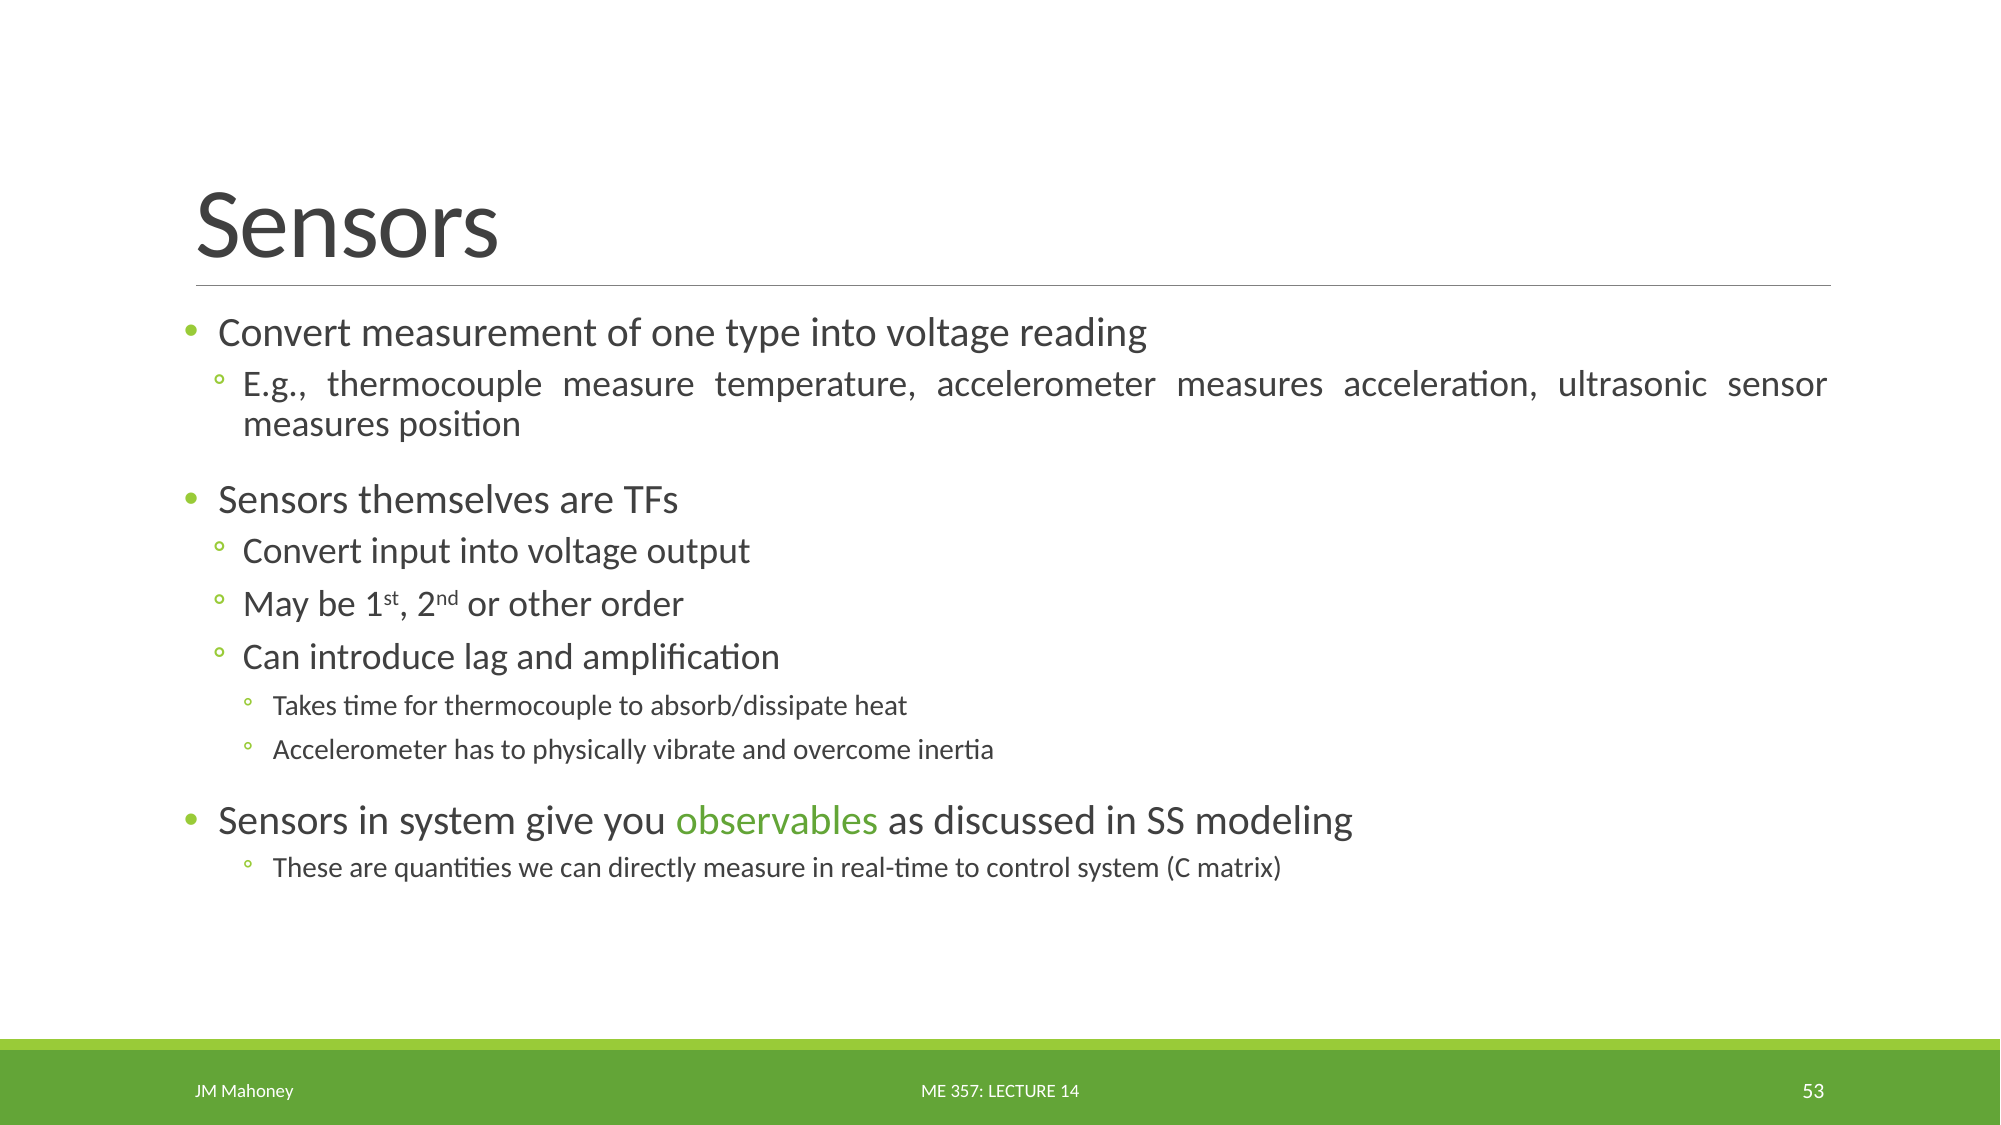

# Sensors
Convert measurement of one type into voltage reading
E.g., thermocouple measure temperature, accelerometer measures acceleration, ultrasonic sensor measures position
Sensors themselves are TFs
Convert input into voltage output
May be 1st, 2nd or other order
Can introduce lag and amplification
Takes time for thermocouple to absorb/dissipate heat
Accelerometer has to physically vibrate and overcome inertia
Sensors in system give you observables as discussed in SS modeling
These are quantities we can directly measure in real-time to control system (C matrix)
JM Mahoney
ME 357: Lecture 14
53